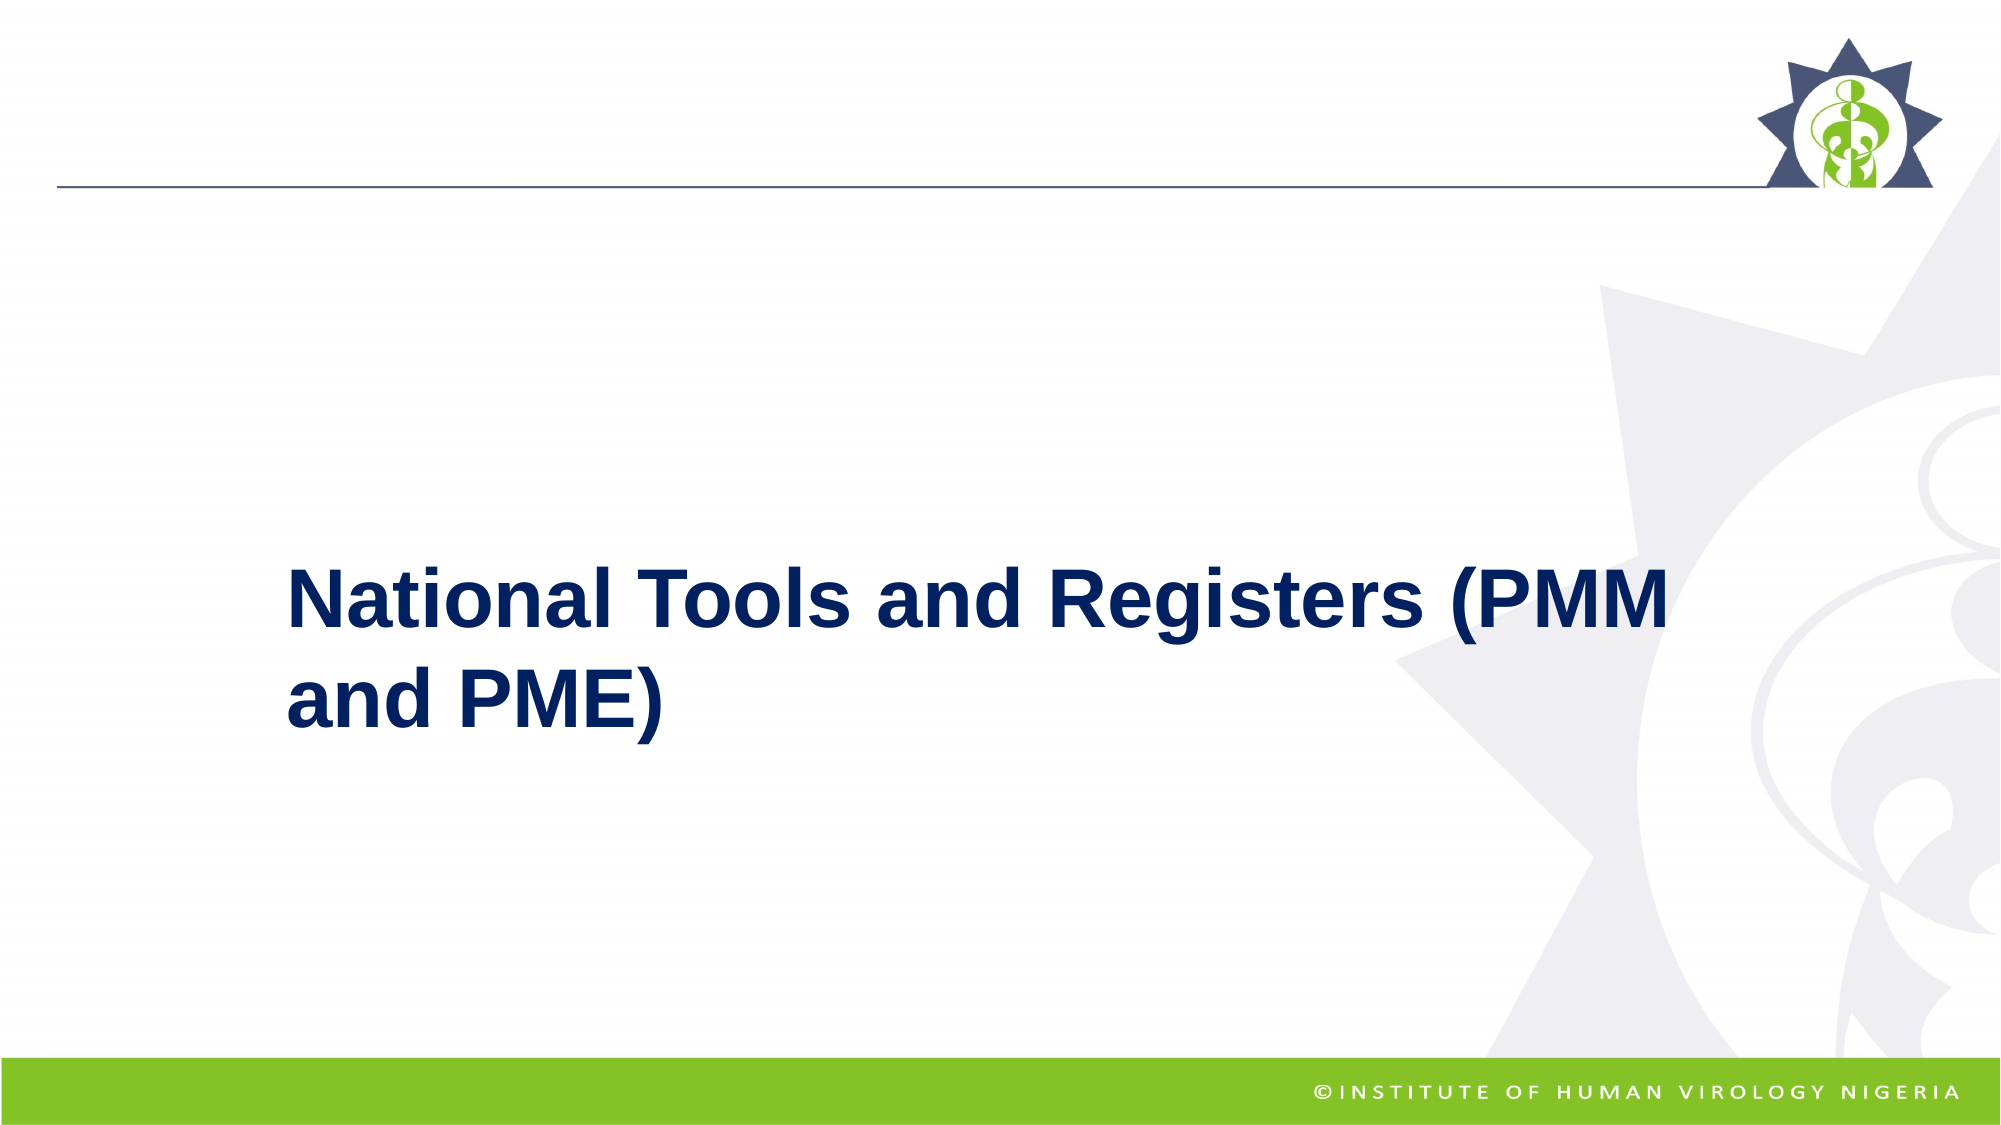

National Tools and Registers (PMM and PME)